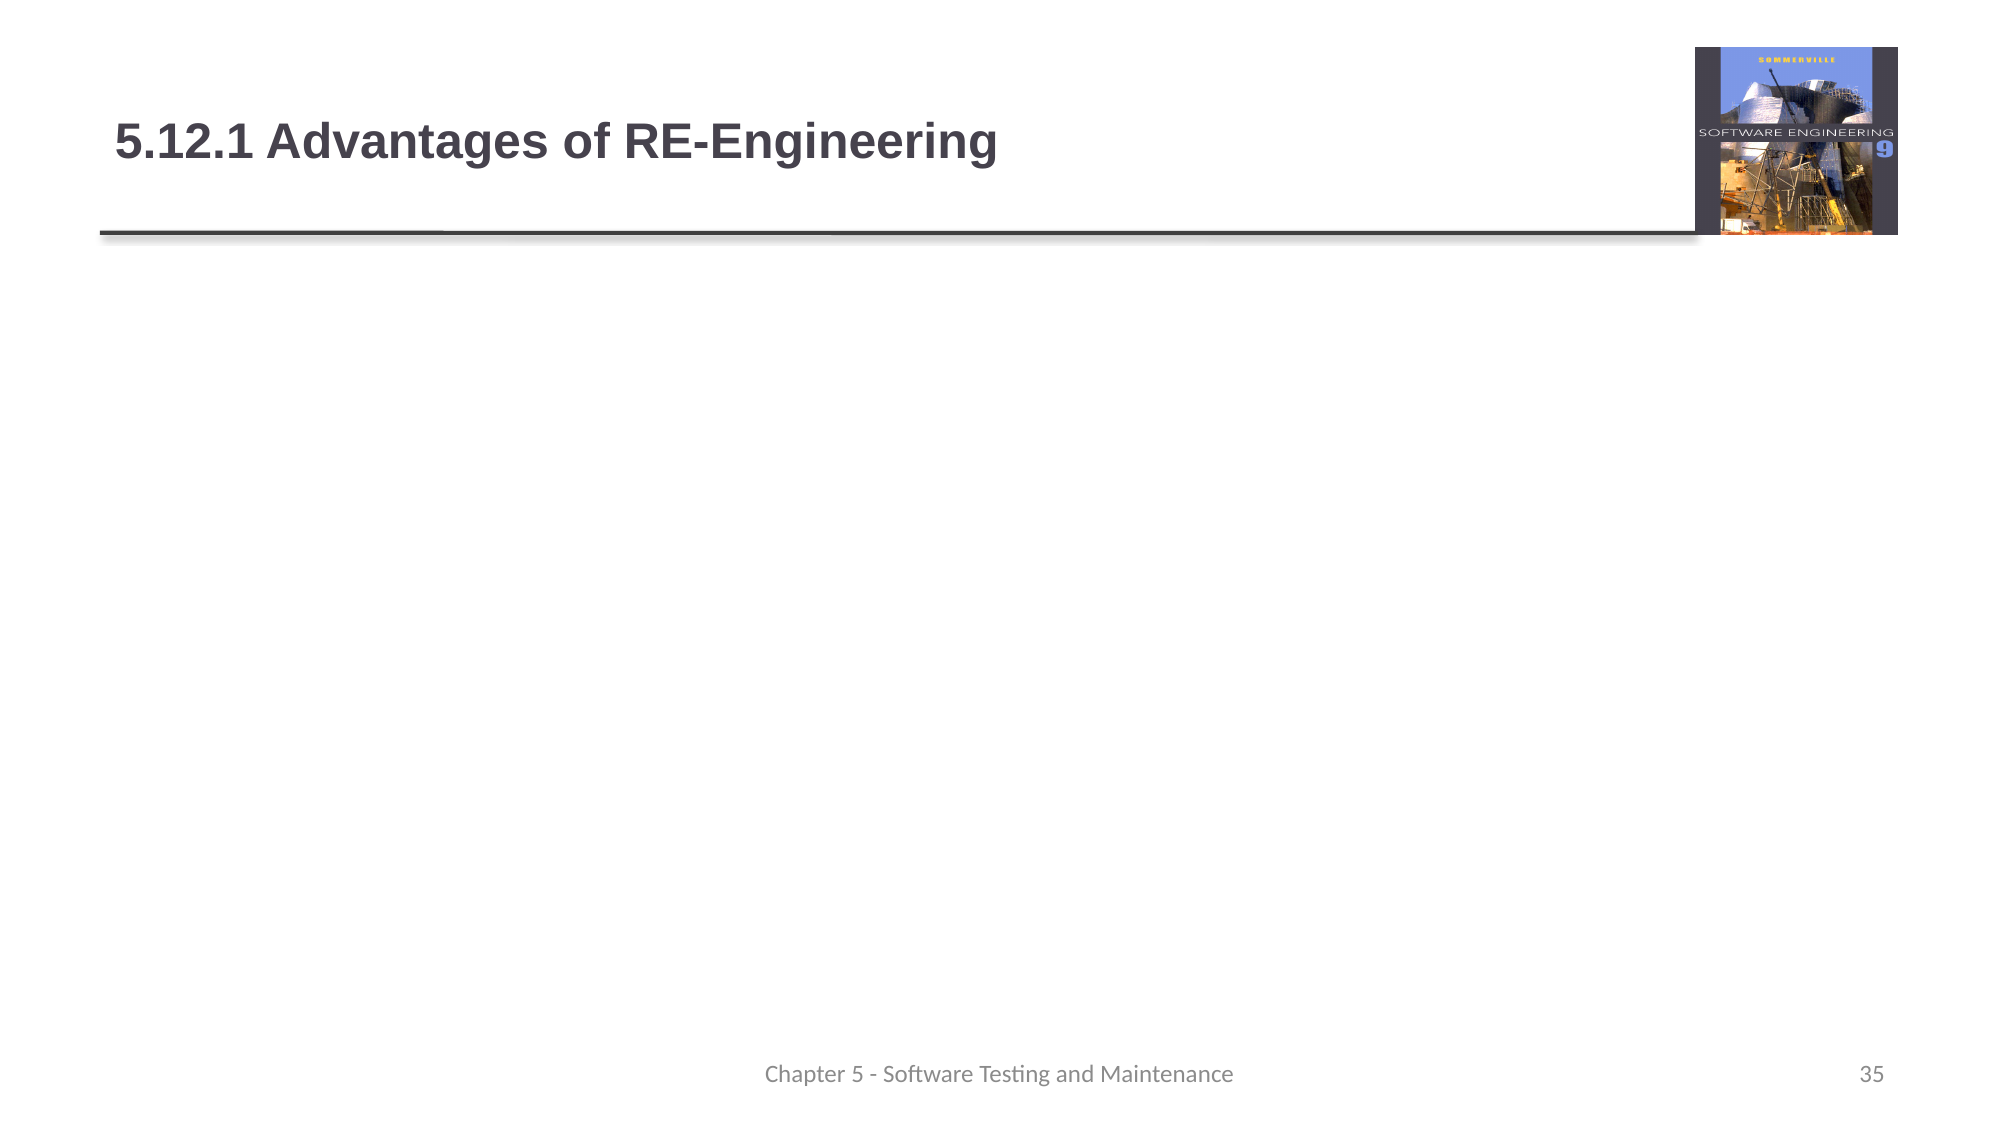

# 5.12.1 Advantages of RE-Engineering
Reduced risk
There is a high risk in new software development. There may be development problems, staffing problems and specification problems.
Reduced cost
The cost of re-engineering is often significantly less than the costs of developing new software.

Chapter 5 - Software Testing and Maintenance
35